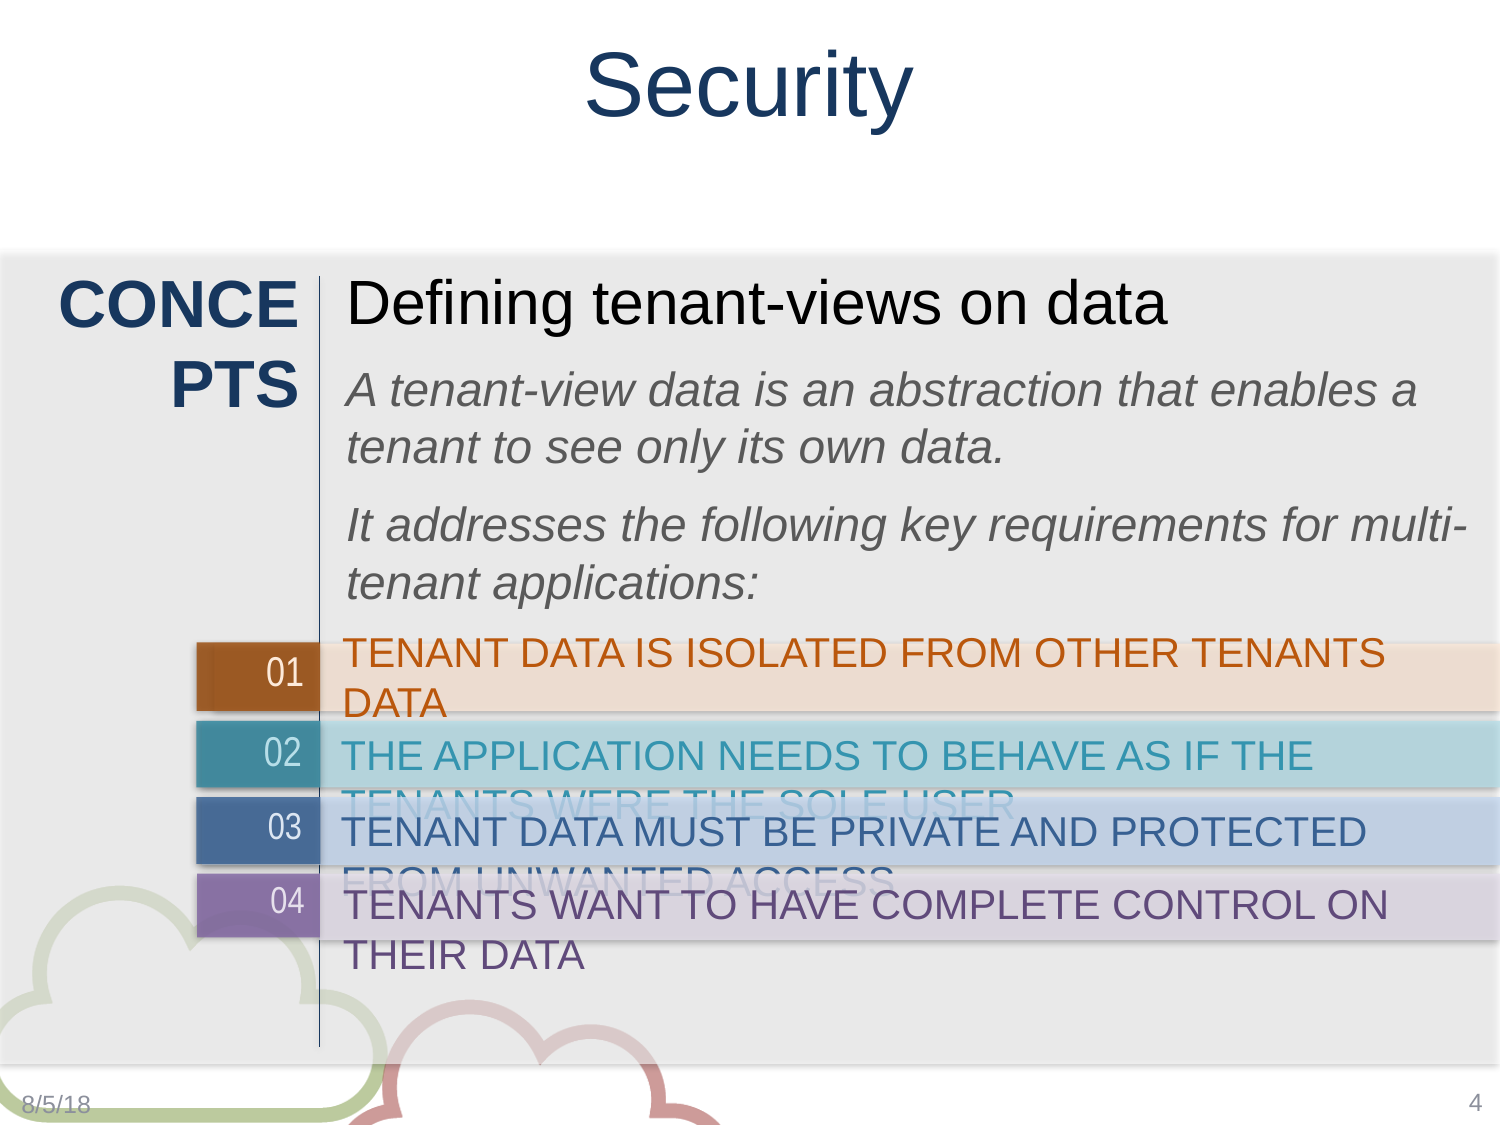

# Security

CONCEPTS
Defining tenant-views on data
A tenant-view data is an abstraction that enables a tenant to see only its own data.
It addresses the following key requirements for multi-tenant applications:

01

TENANT DATA IS ISOLATED FROM OTHER TENANTS DATA
02

THE APPLICATION NEEDS TO BEHAVE AS IF THE TENANTS WERE THE SOLE USER

03

TENANT DATA MUST BE PRIVATE AND PROTECTED FROM UNWANTED ACCESS
04

TENANTS WANT TO HAVE COMPLETE CONTROL ON THEIR DATA
4
8/5/18